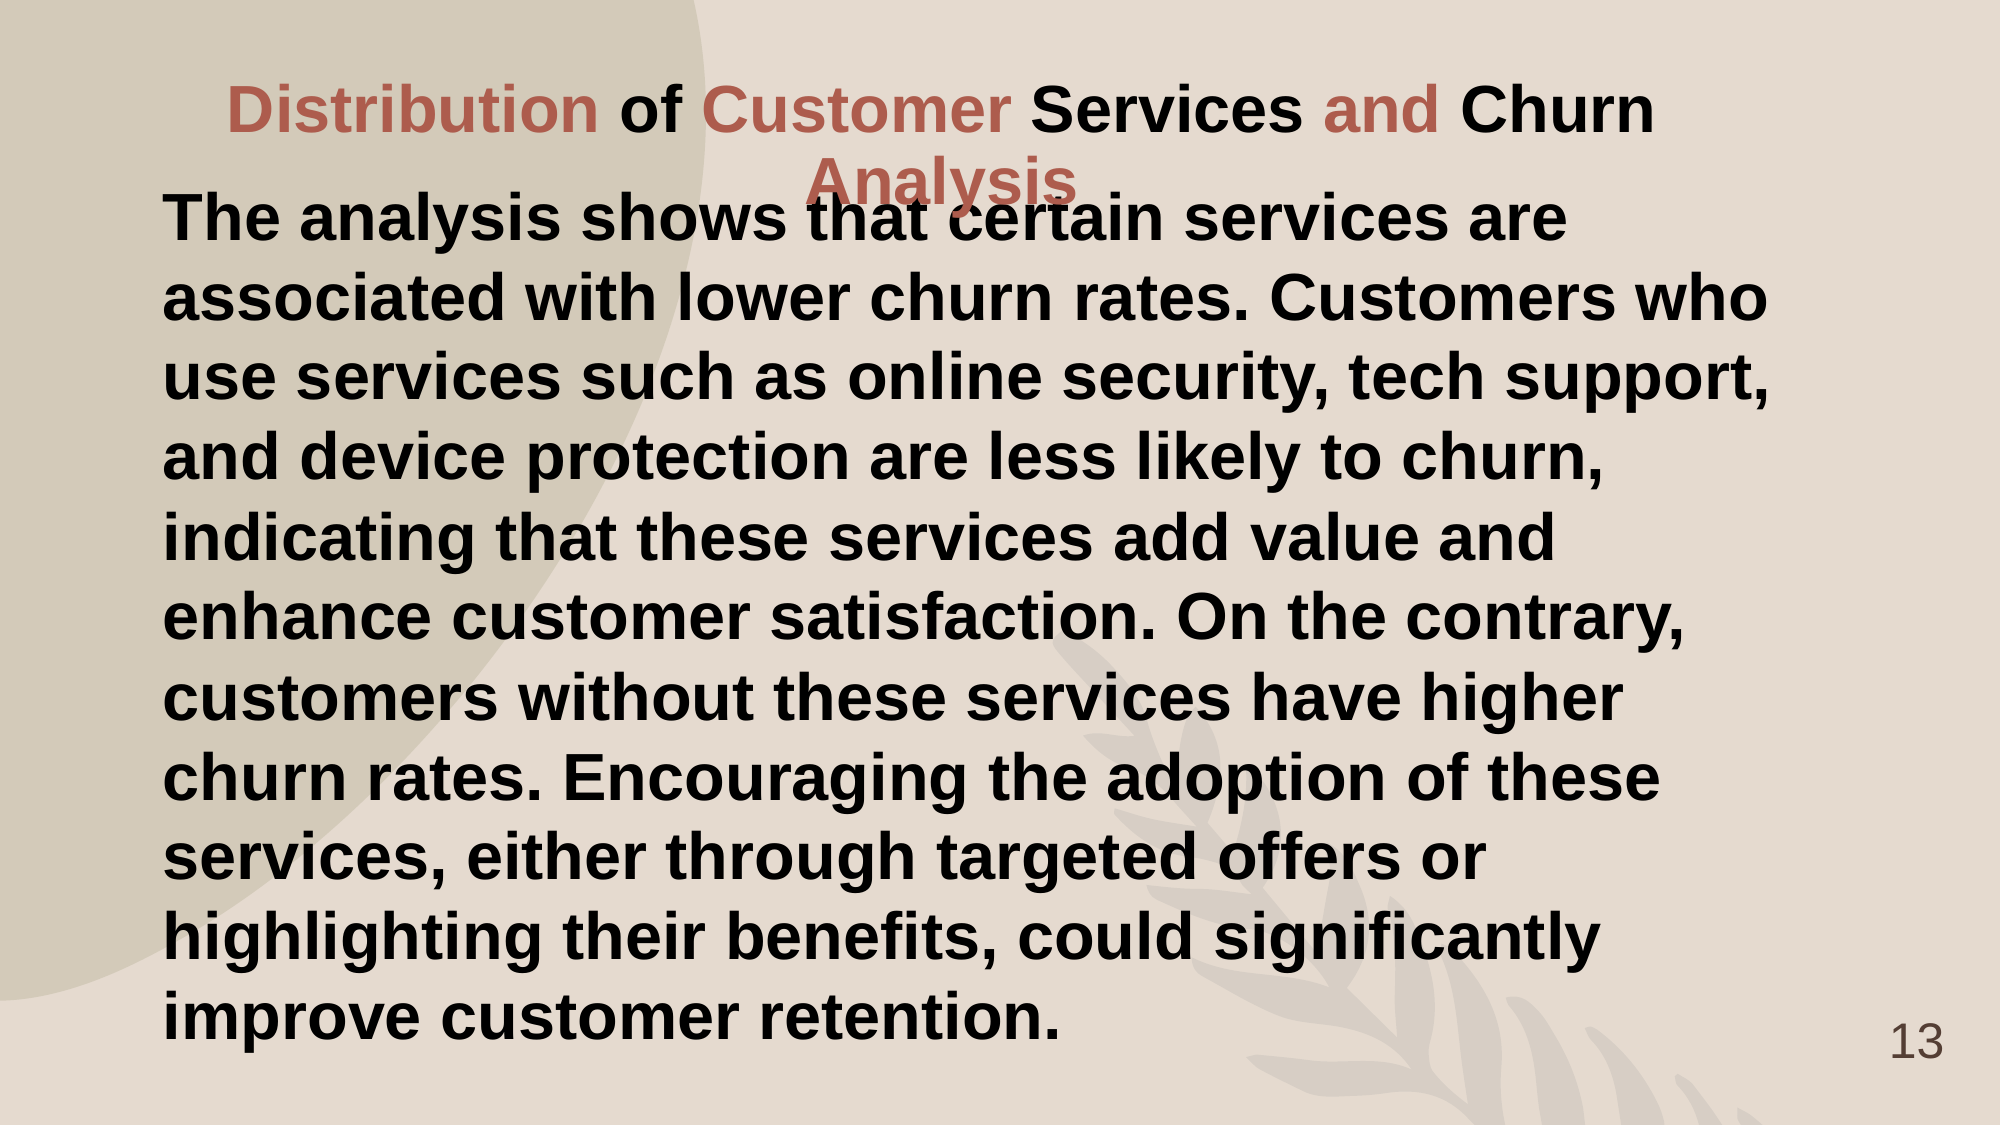

Distribution of Customer Services and Churn Analysis
The analysis shows that certain services are associated with lower churn rates. Customers who use services such as online security, tech support, and device protection are less likely to churn, indicating that these services add value and enhance customer satisfaction. On the contrary, customers without these services have higher churn rates. Encouraging the adoption of these services, either through targeted offers or highlighting their benefits, could significantly improve customer retention.
13